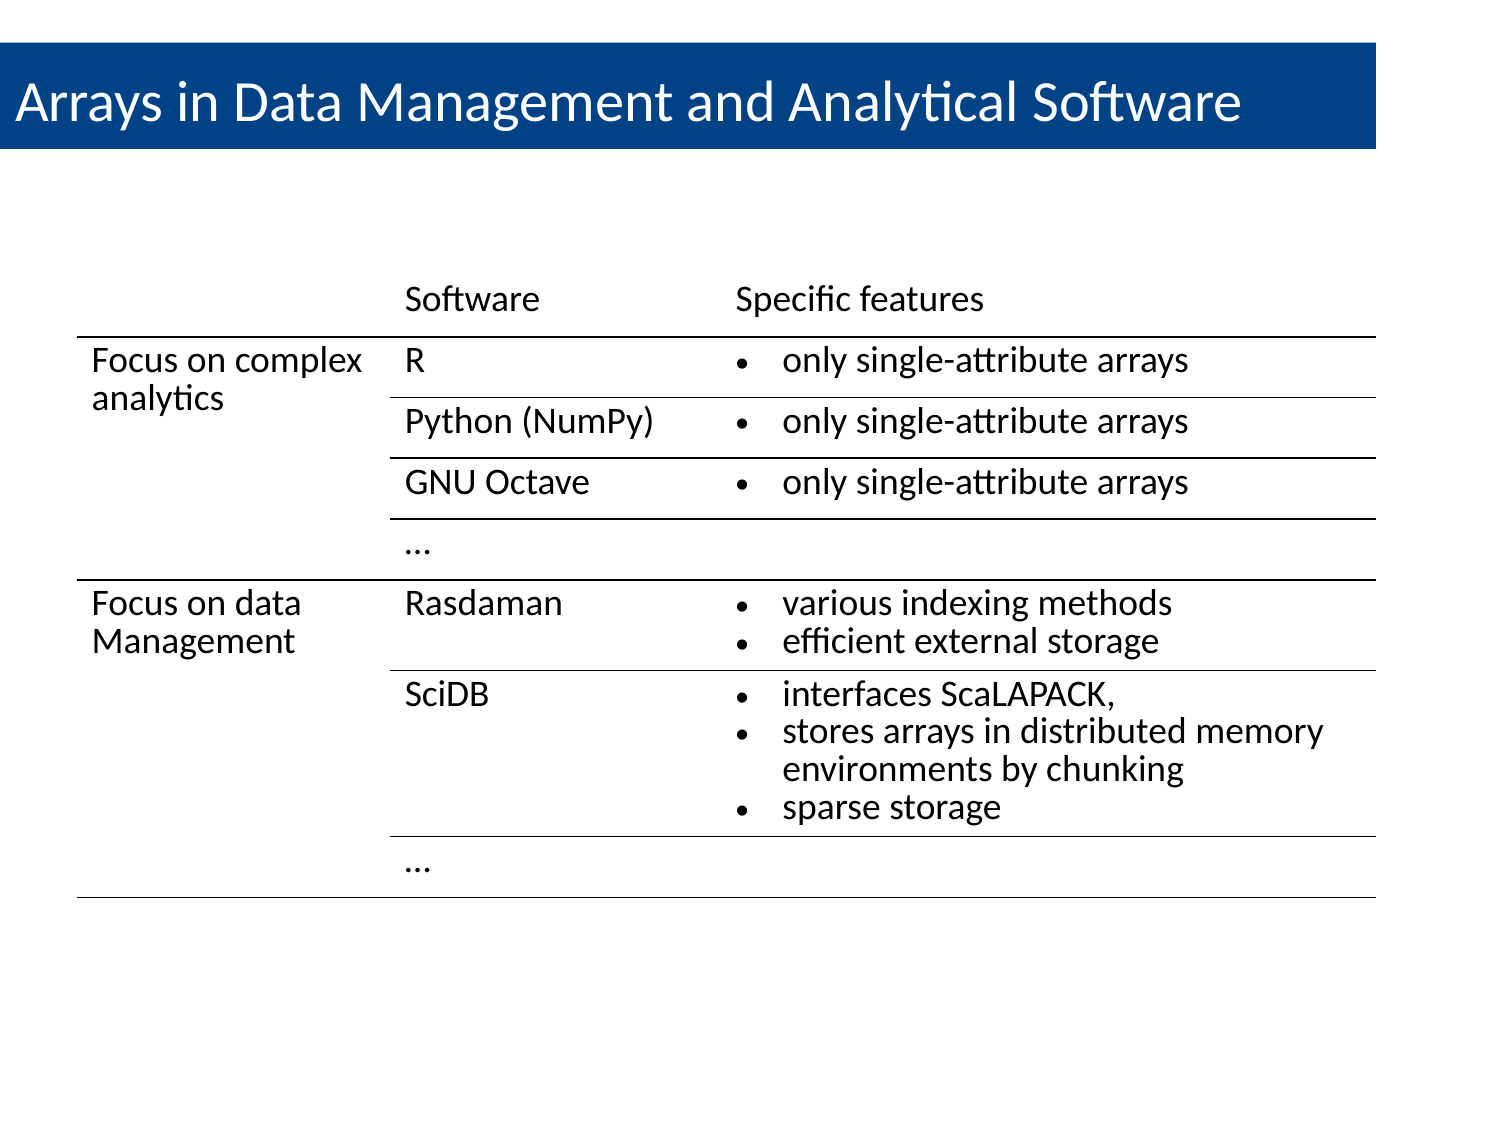

# Arrays in Data Management and Analytical Software
|  | Software | Specific features |
| --- | --- | --- |
| Focus on complex analytics | R | only single-attribute arrays |
|  | Python (NumPy) | only single-attribute arrays |
|  | GNU Octave | only single-attribute arrays |
|  | … |  |
| Focus on data Management | Rasdaman | various indexing methods efficient external storage |
|  | SciDB | interfaces ScaLAPACK, stores arrays in distributed memory environments by chunking sparse storage |
|  | … |  |